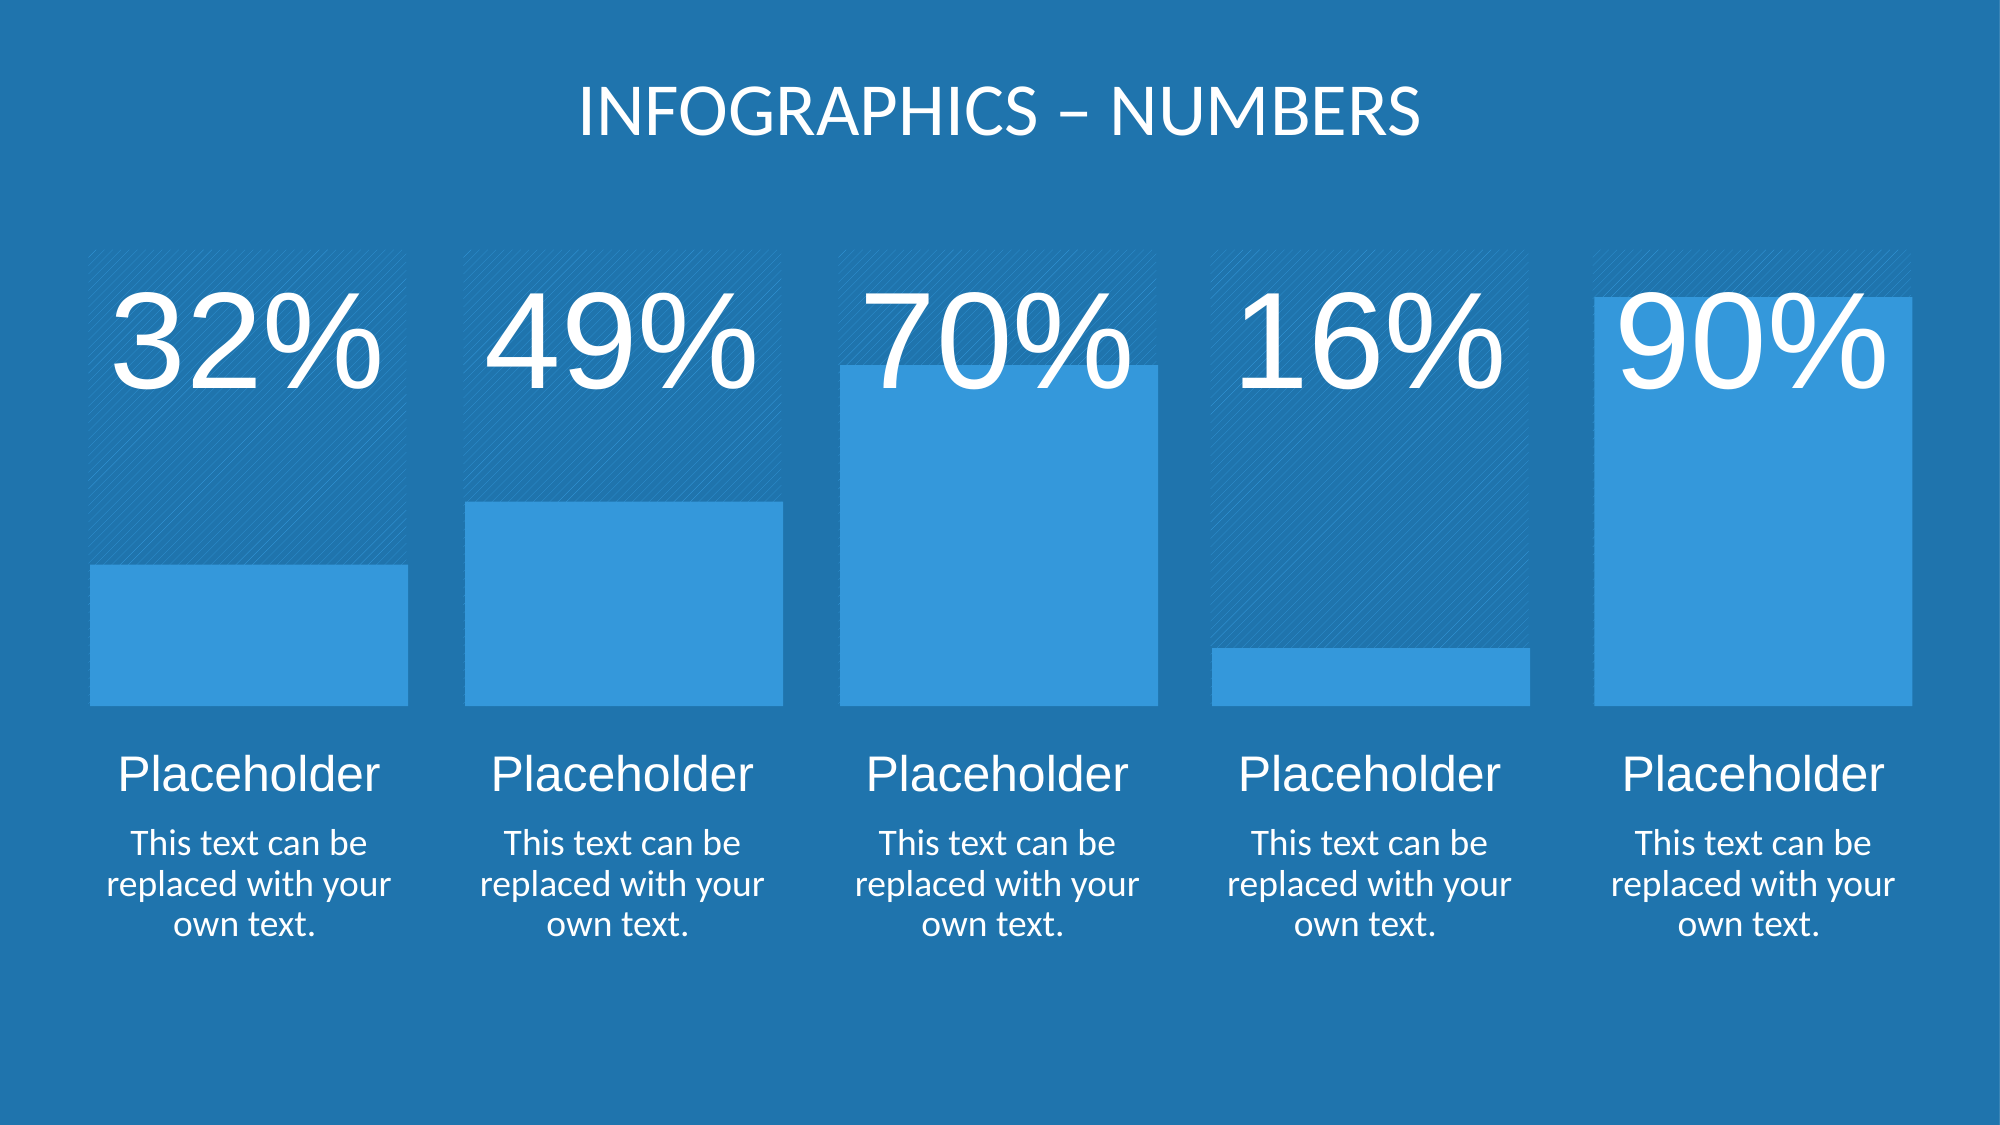

# Infographics – Numbers
32%

49%

70%

16%

90%

Placeholder
This text can be replaced with your own text.
Placeholder
This text can be replaced with your own text.
Placeholder
This text can be replaced with your own text.
Placeholder
This text can be replaced with your own text.
Placeholder
This text can be replaced with your own text.